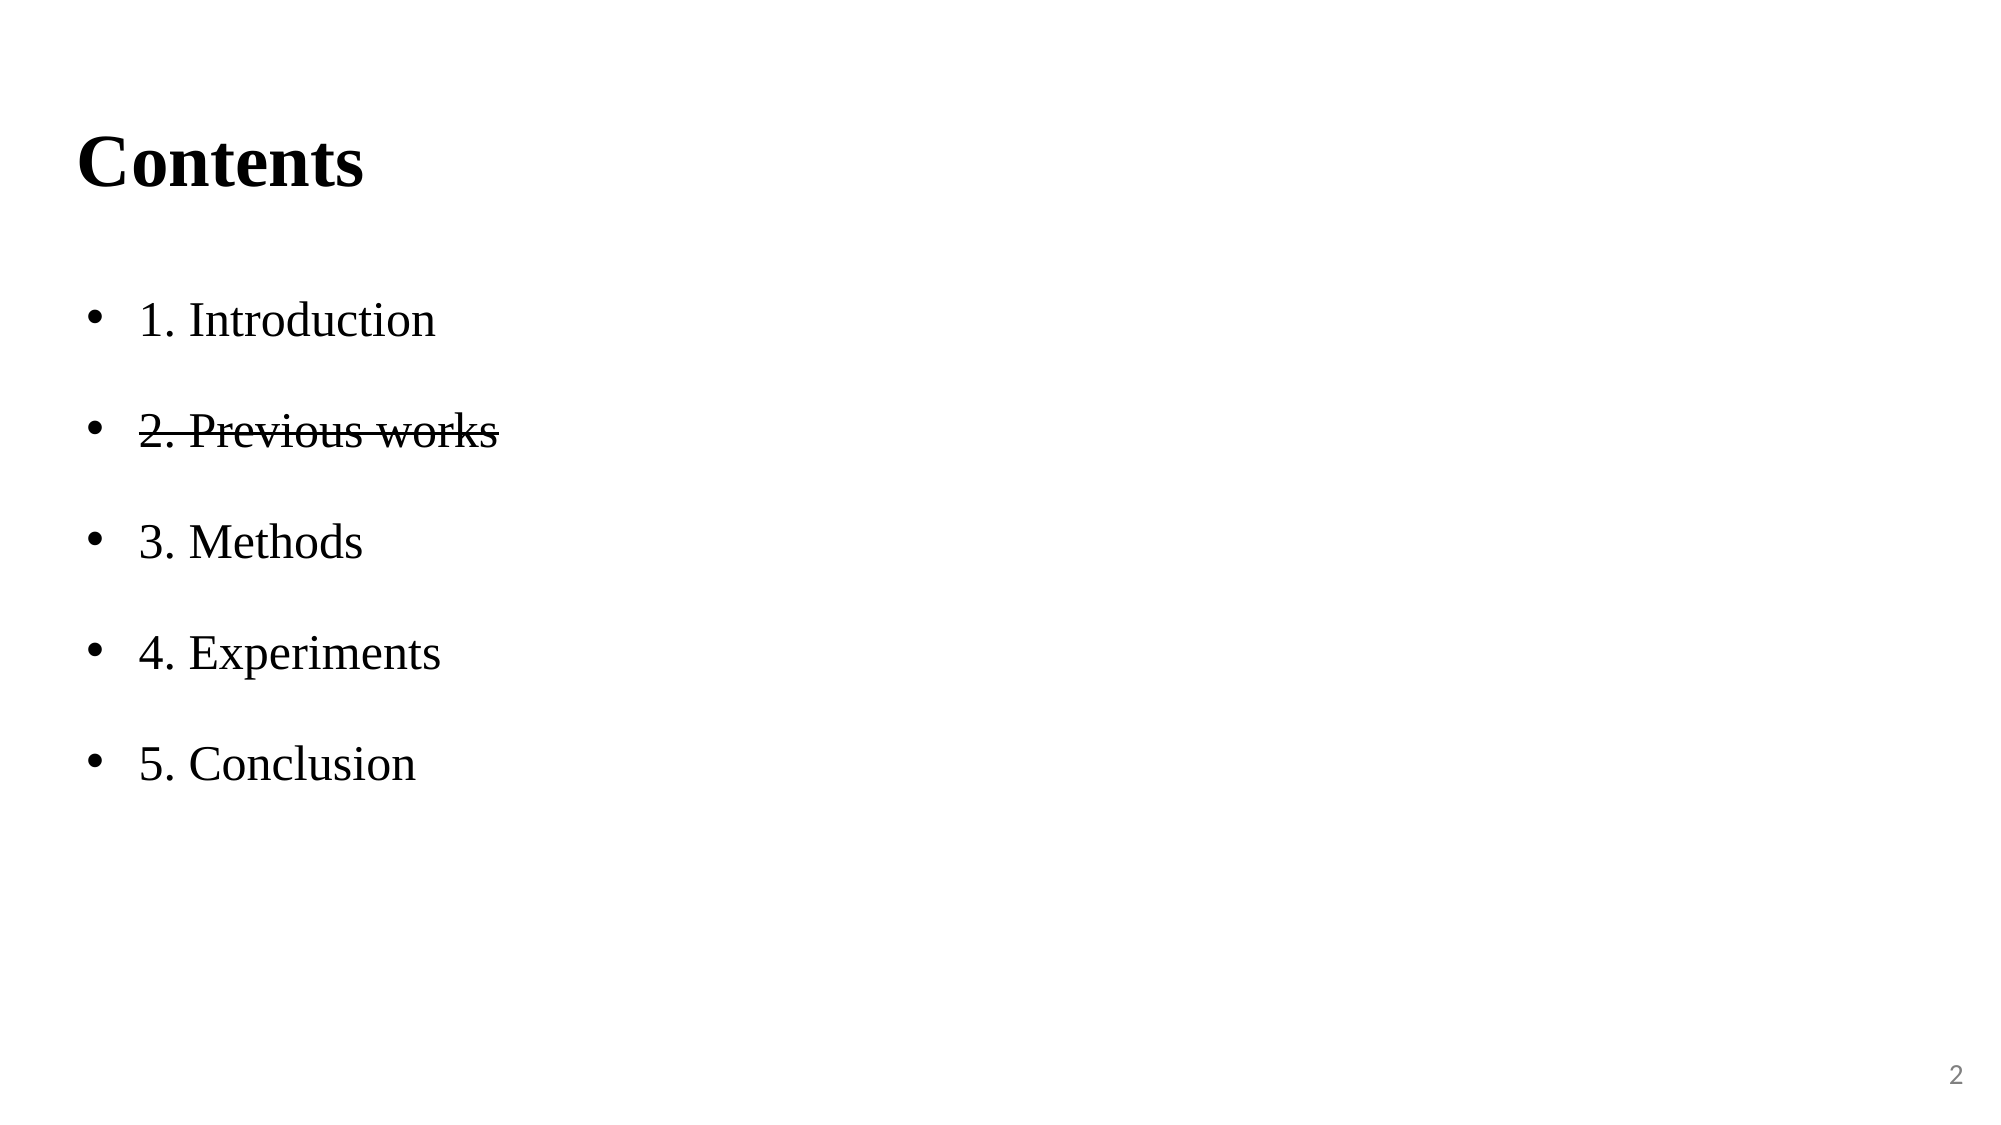

# Contents
1. Introduction
2. Previous works
3. Methods
4. Experiments
5. Conclusion
2